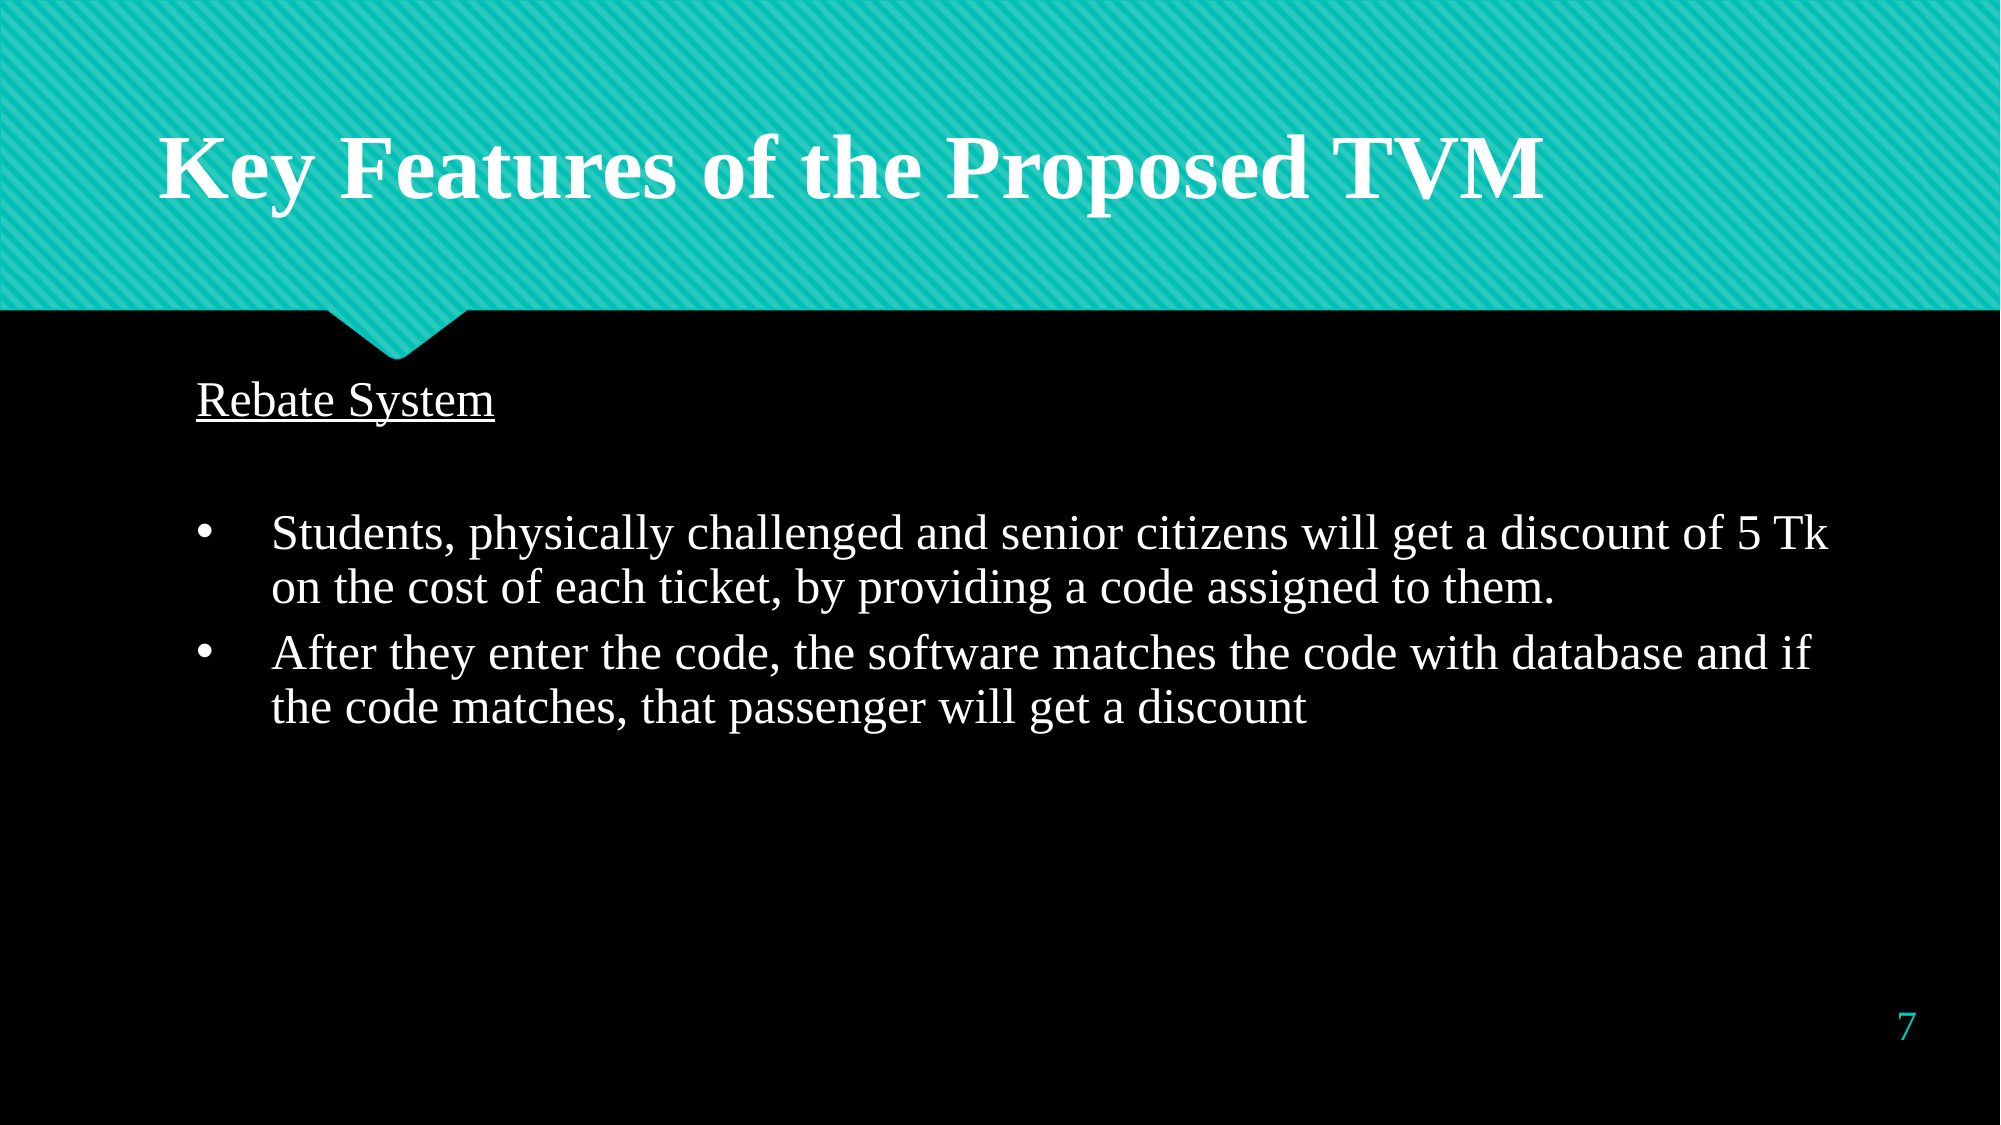

Key Features of the Proposed TVM
Rebate System

Students, physically challenged and senior citizens will get a discount of 5 Tk on the cost of each ticket, by providing a code assigned to them.
After they enter the code, the software matches the code with database and if the code matches, that passenger will get a discount

7